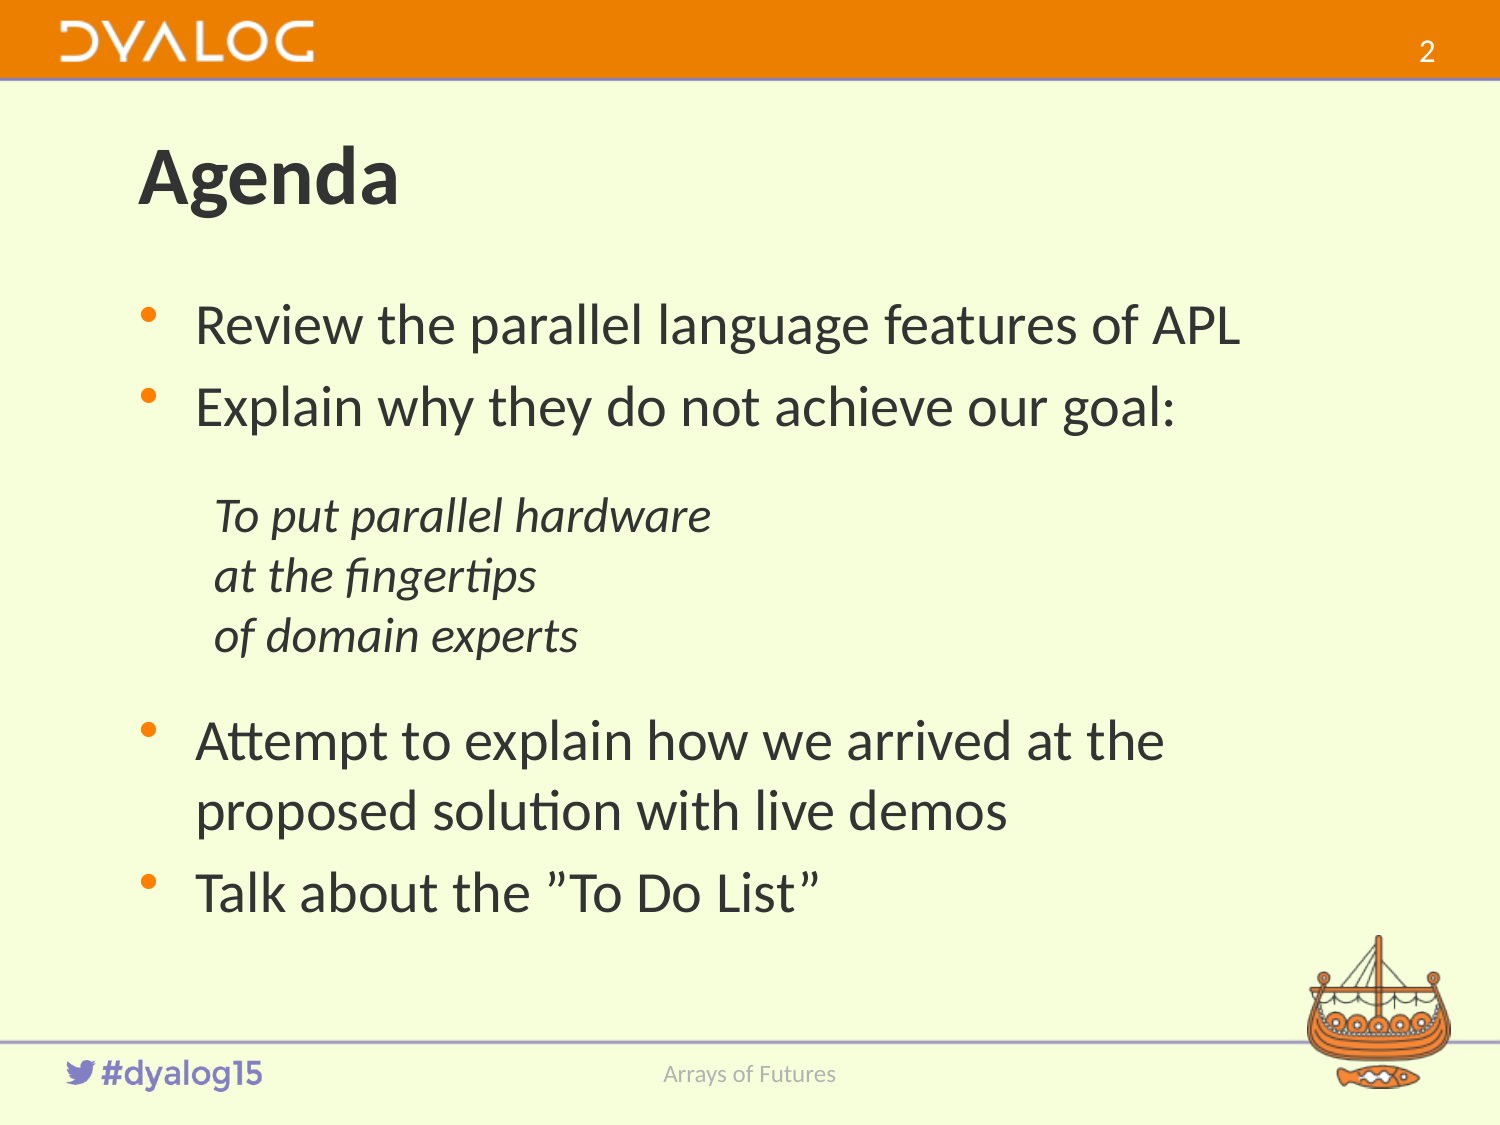

2
# Agenda
Review the parallel language features of APL
Explain why they do not achieve our goal:
To put parallel hardware
at the fingertips
of domain experts
Attempt to explain how we arrived at the proposed solution with live demos
Talk about the ”To Do List”
Arrays of Futures